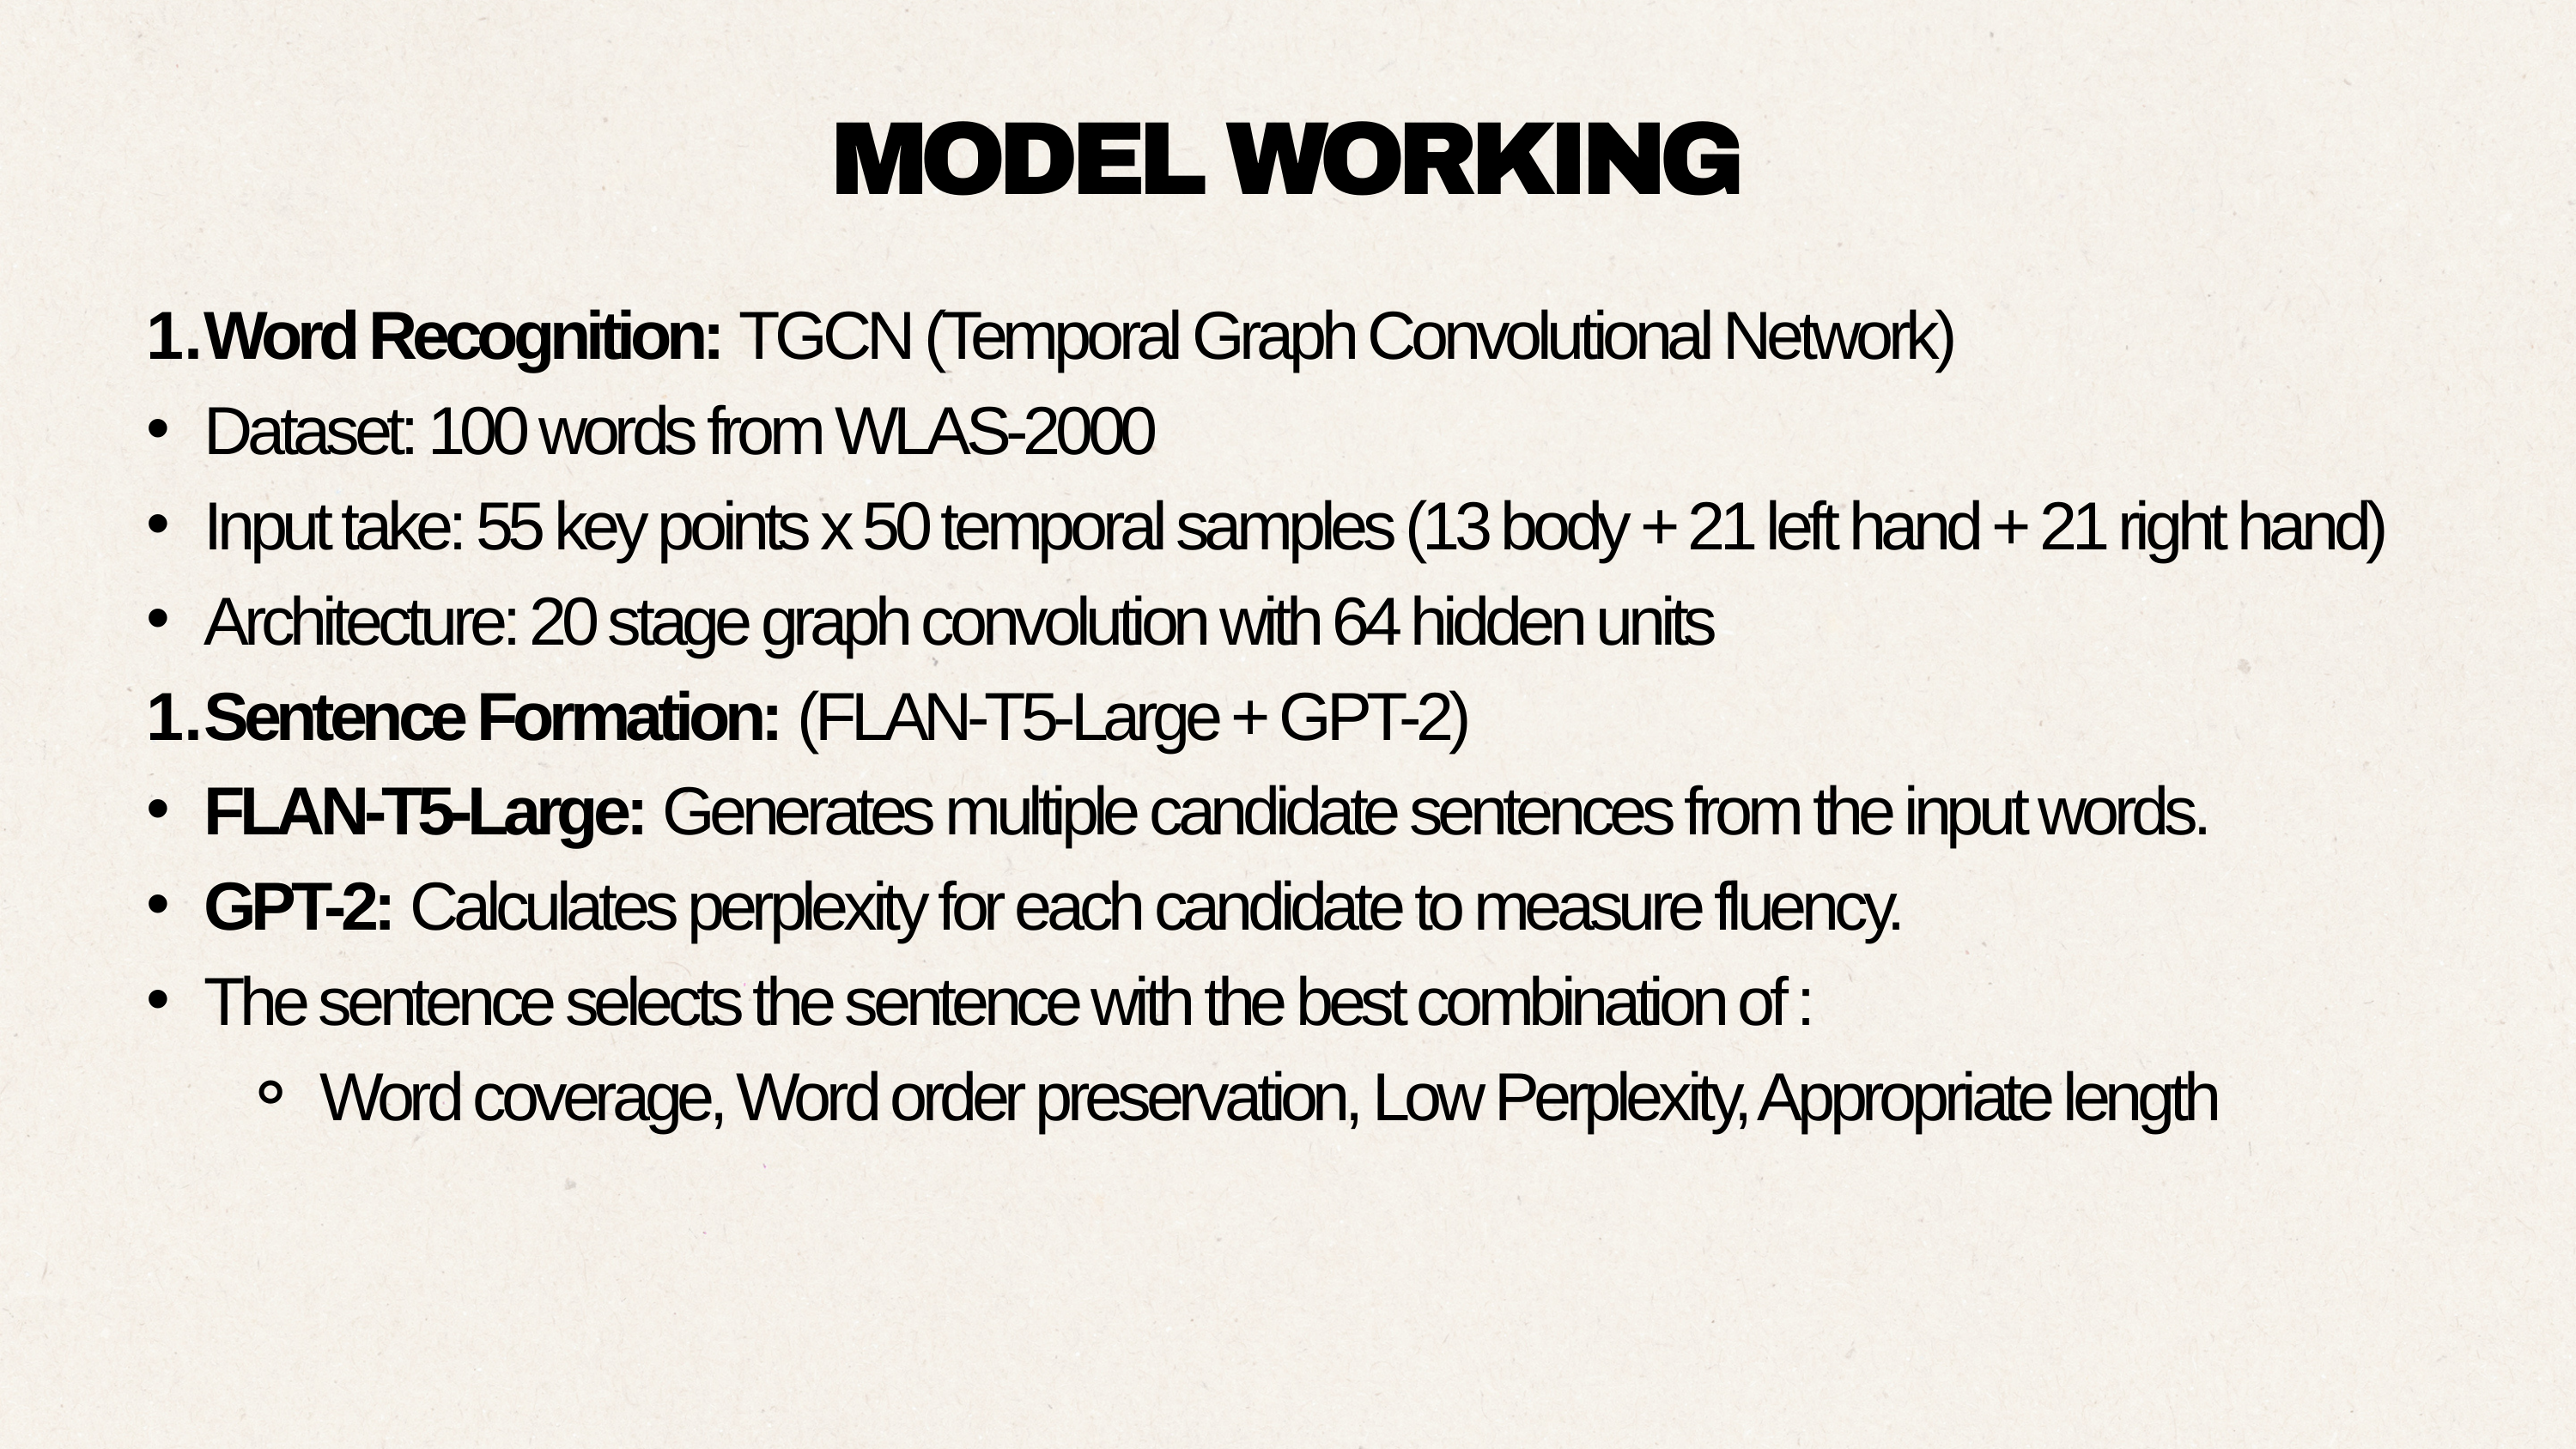

MODEL WORKING
Word Recognition: TGCN (Temporal Graph Convolutional Network)
Dataset: 100 words from WLAS-2000
Input take: 55 key points x 50 temporal samples (13 body + 21 left hand + 21 right hand)
Architecture: 20 stage graph convolution with 64 hidden units
Sentence Formation: (FLAN-T5-Large + GPT-2)
FLAN-T5-Large: Generates multiple candidate sentences from the input words.
GPT-2: Calculates perplexity for each candidate to measure fluency.
The sentence selects the sentence with the best combination of :
Word coverage, Word order preservation, Low Perplexity, Appropriate length